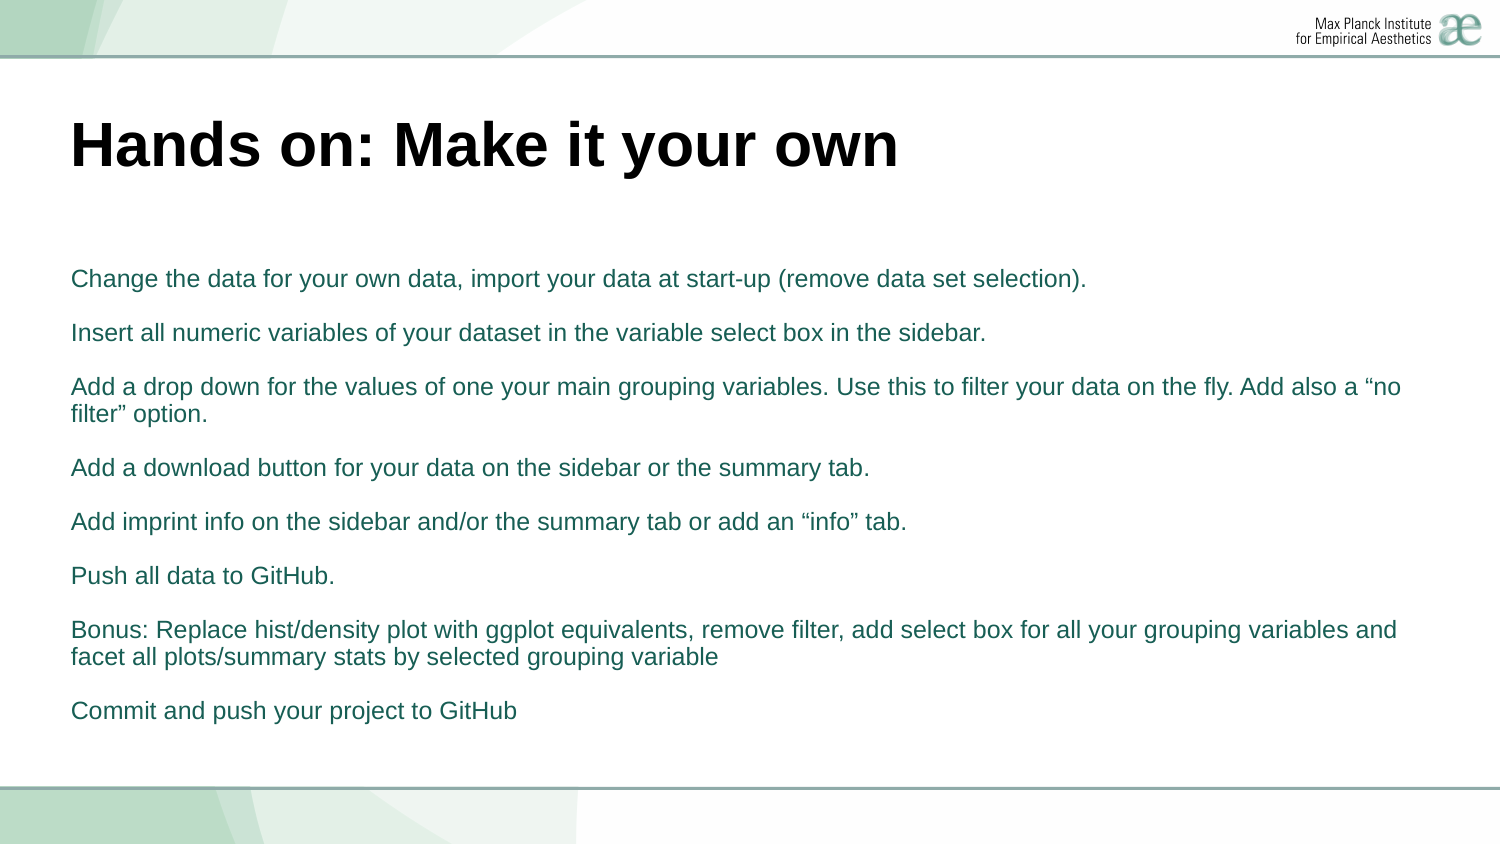

# Hands on: Make it your own
Change the data for your own data, import your data at start-up (remove data set selection).
Insert all numeric variables of your dataset in the variable select box in the sidebar.
Add a drop down for the values of one your main grouping variables. Use this to filter your data on the fly. Add also a “no filter” option.
Add a download button for your data on the sidebar or the summary tab.
Add imprint info on the sidebar and/or the summary tab or add an “info” tab.
Push all data to GitHub.
Bonus: Replace hist/density plot with ggplot equivalents, remove filter, add select box for all your grouping variables and facet all plots/summary stats by selected grouping variable
Commit and push your project to GitHub